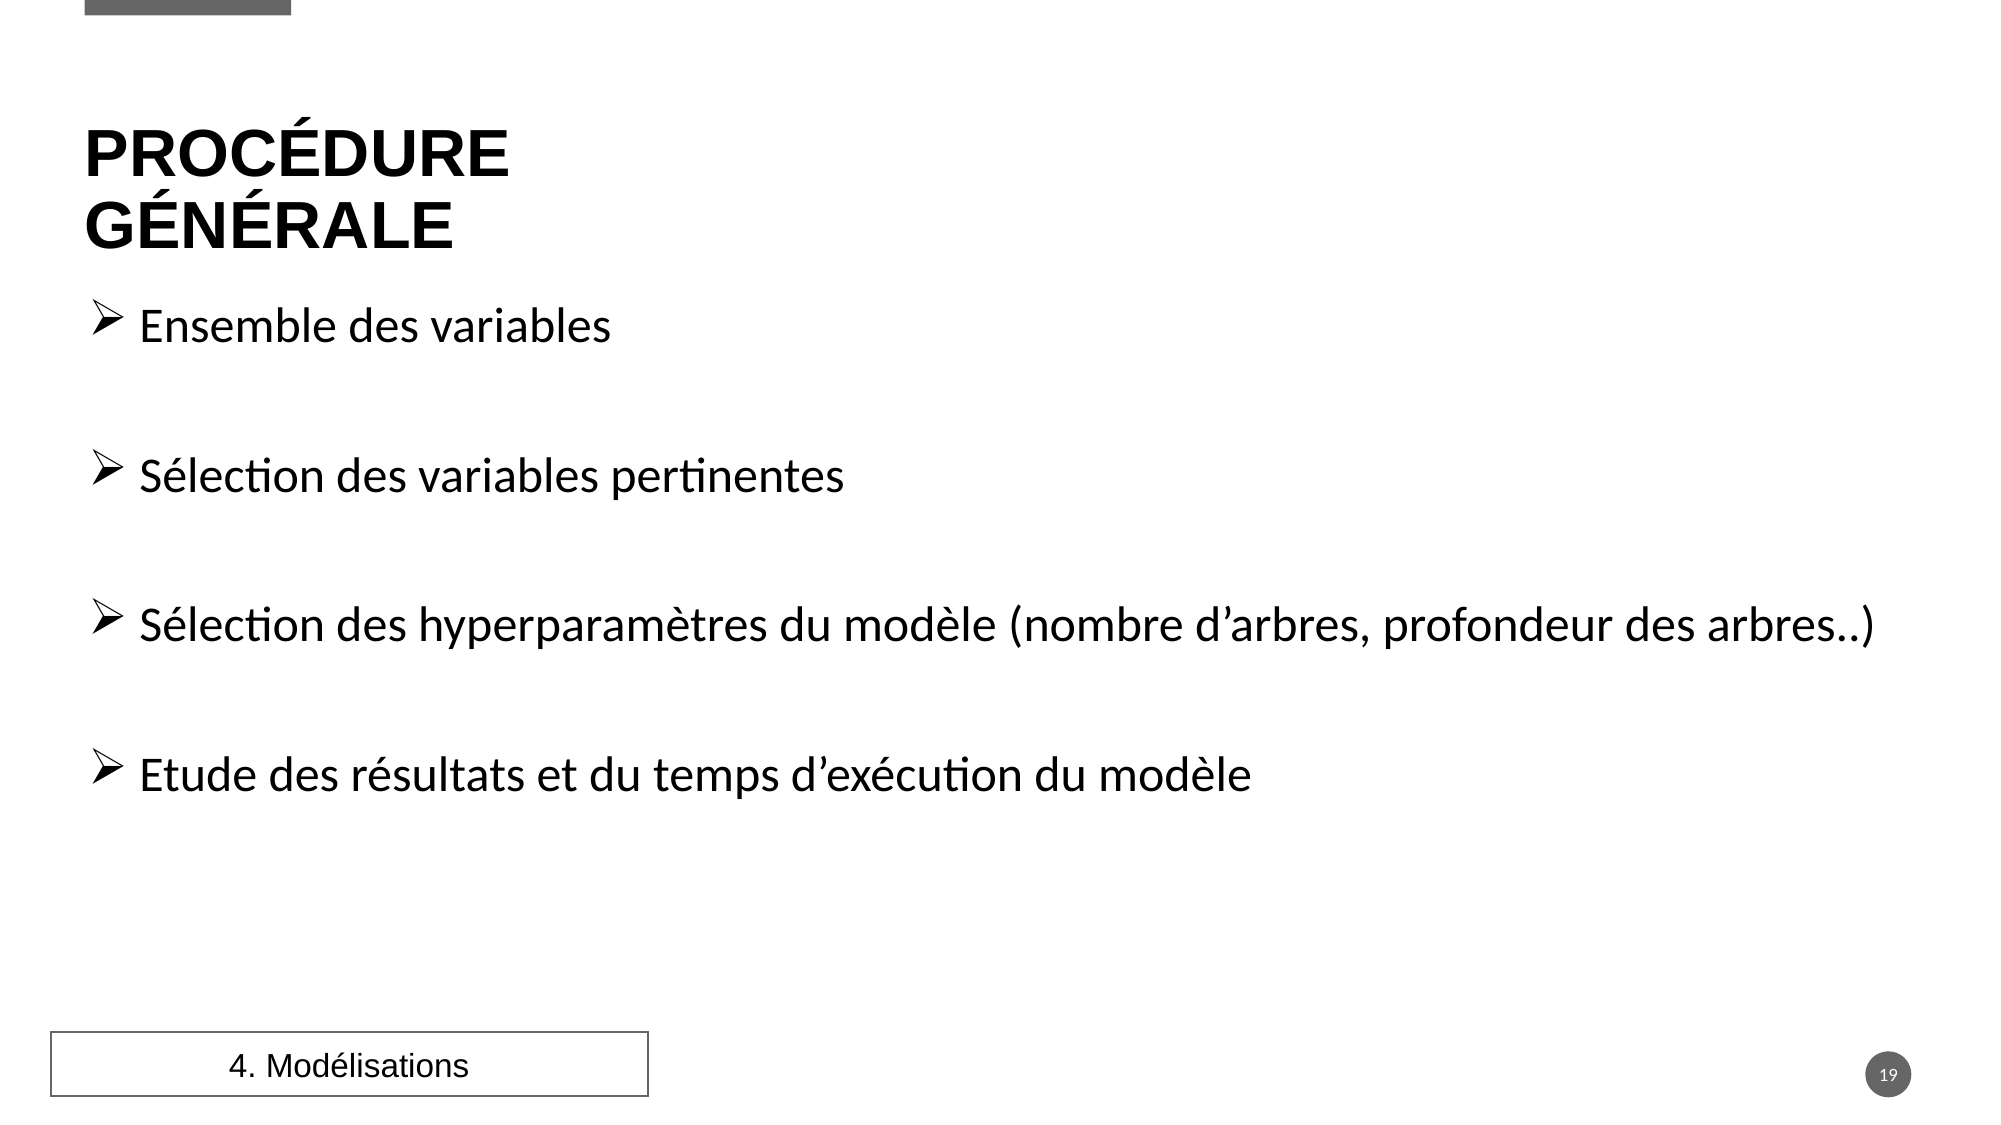

# Procédure générale
 Ensemble des variables

 Sélection des variables pertinentes

 Sélection des hyperparamètres du modèle (nombre d’arbres, profondeur des arbres..)

 Etude des résultats et du temps d’exécution du modèle
4. Modélisations
19